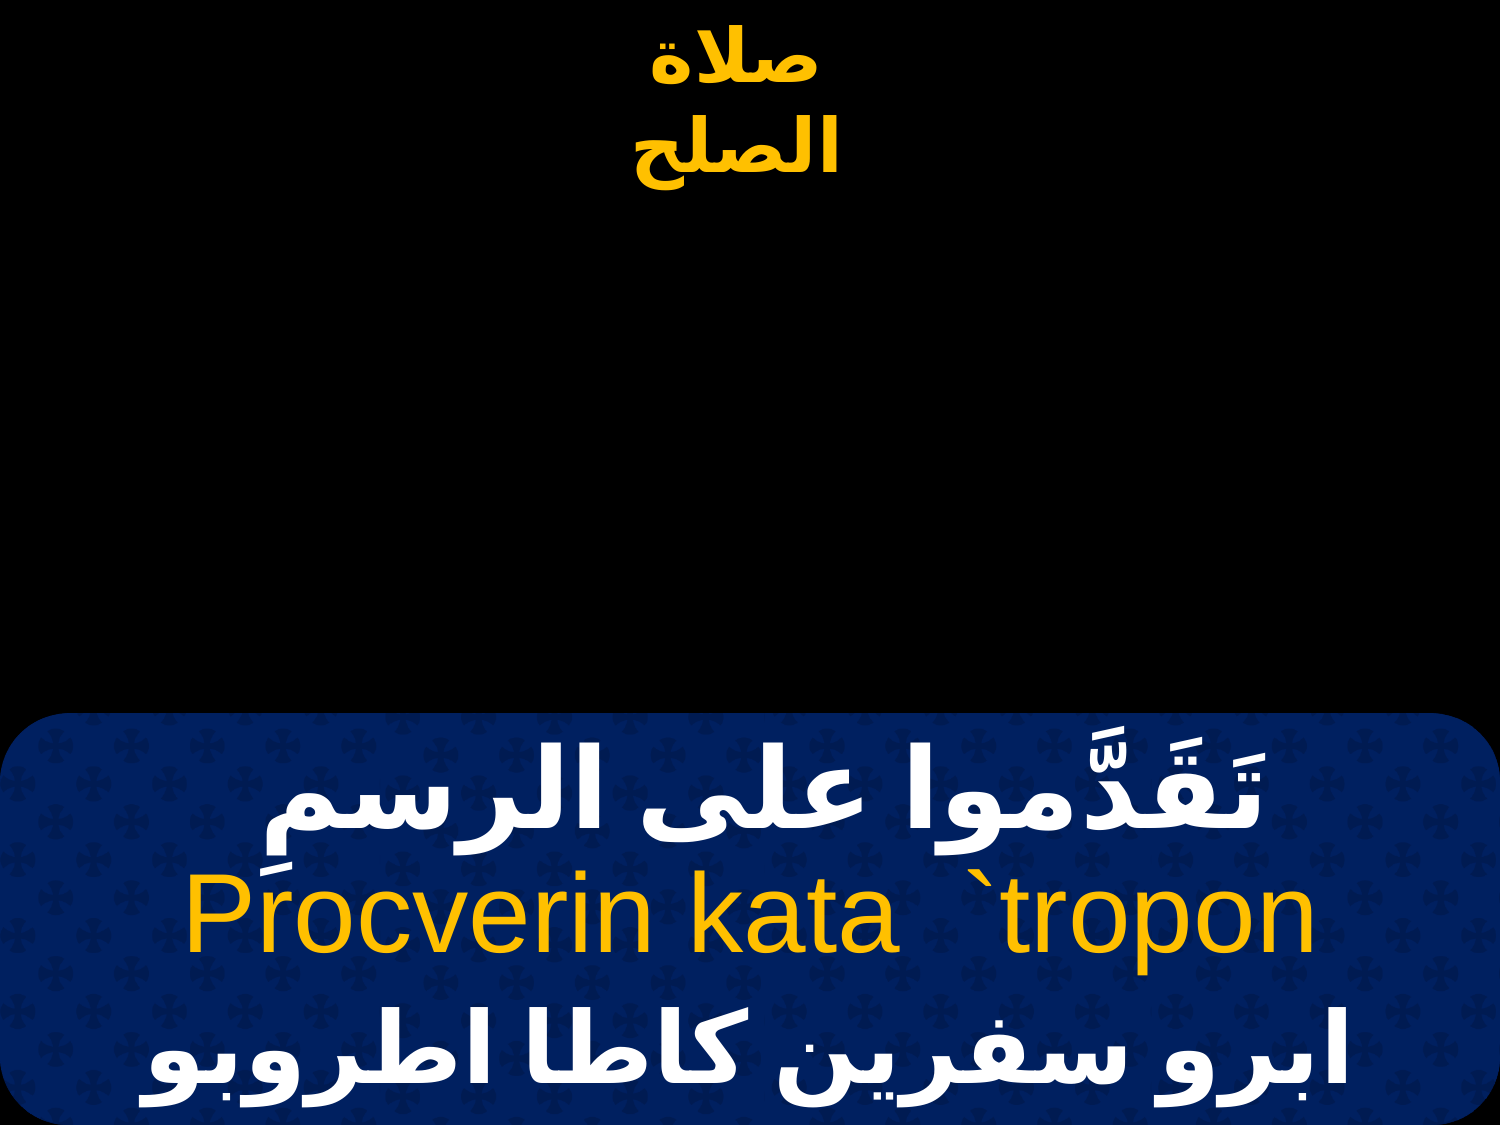

# تَقَدَّموا على الرسمِ
Procverin kata  `tropon
ابرو سفرين كاطا اطروبو